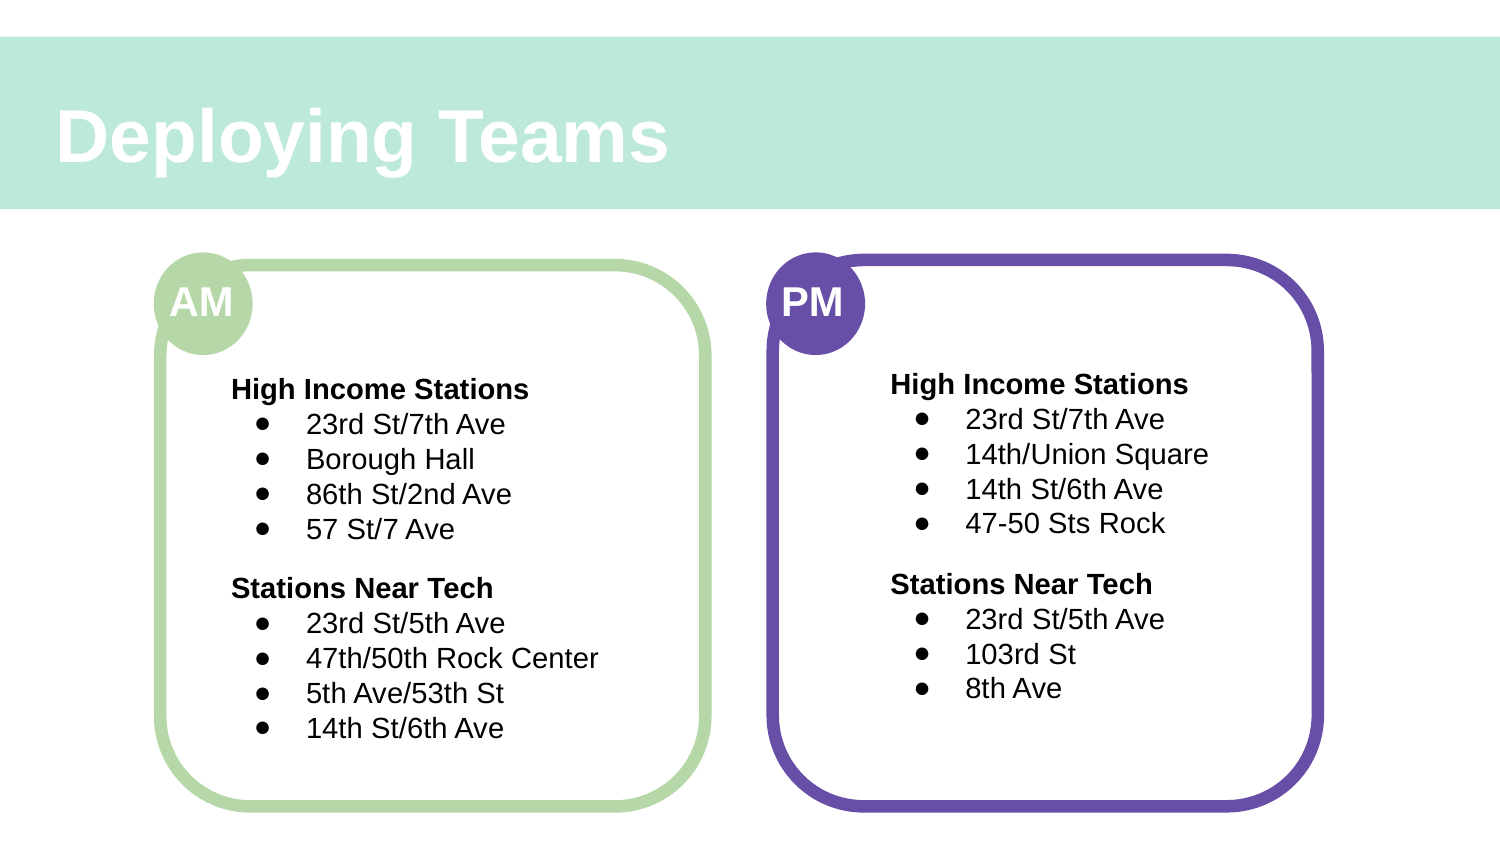

Deploying Teams

AM
PM

High Income Stations
23rd St/7th Ave
14th/Union Square
14th St/6th Ave
47-50 Sts Rock
High Income Stations
23rd St/7th Ave
Borough Hall
86th St/2nd Ave
57 St/7 Ave
Stations Near Tech
23rd St/5th Ave
103rd St
8th Ave

Stations Near Tech
23rd St/5th Ave
47th/50th Rock Center
5th Ave/53th St
14th St/6th Ave